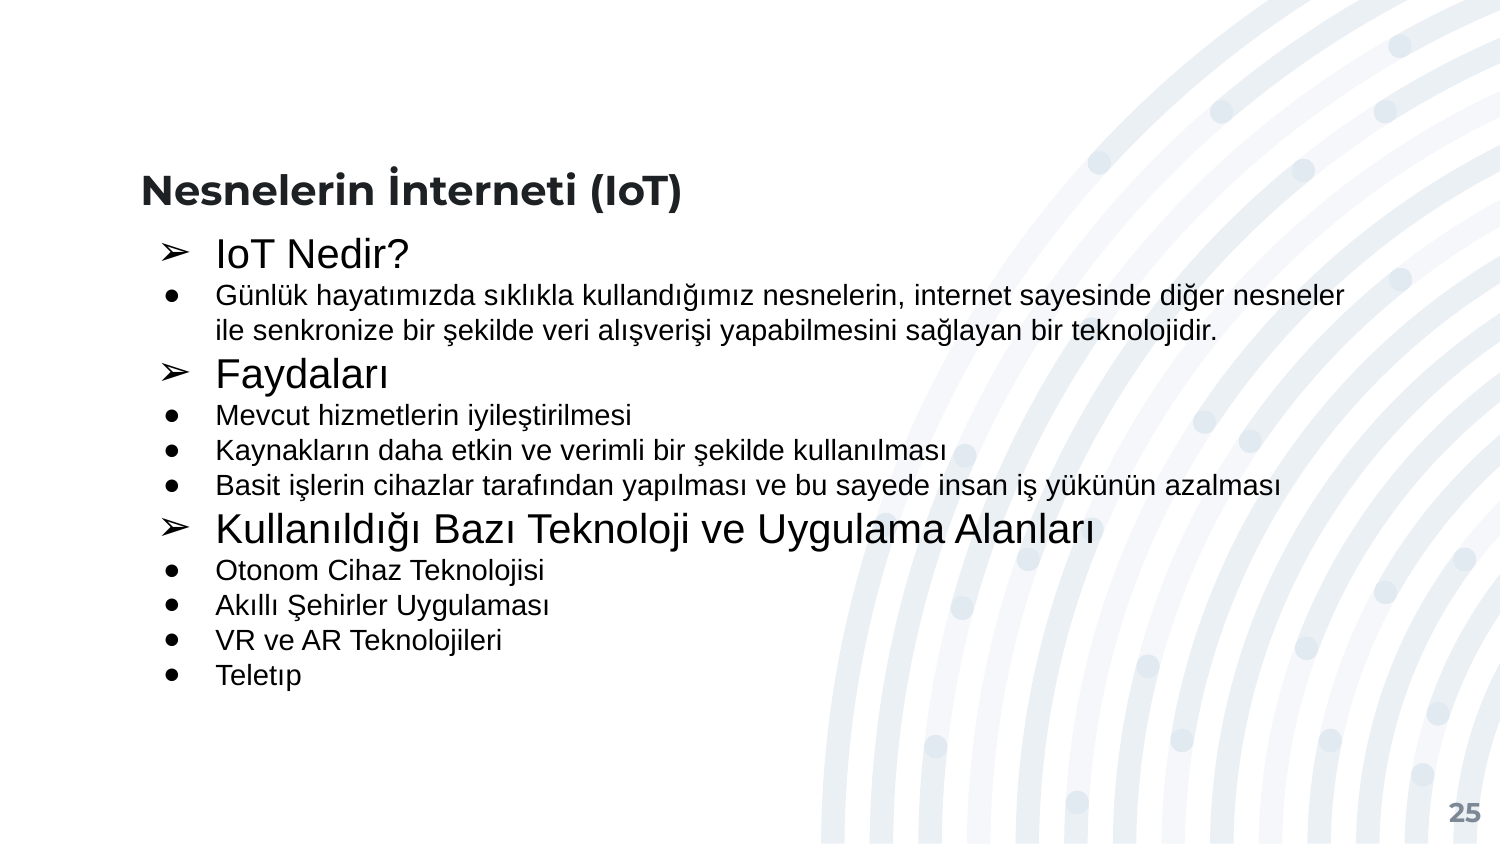

Nesnelerin İnterneti (IoT)
IoT Nedir?
Günlük hayatımızda sıklıkla kullandığımız nesnelerin, internet sayesinde diğer nesneler ile senkronize bir şekilde veri alışverişi yapabilmesini sağlayan bir teknolojidir.
Faydaları
Mevcut hizmetlerin iyileştirilmesi
Kaynakların daha etkin ve verimli bir şekilde kullanılması
Basit işlerin cihazlar tarafından yapılması ve bu sayede insan iş yükünün azalması
Kullanıldığı Bazı Teknoloji ve Uygulama Alanları
Otonom Cihaz Teknolojisi
Akıllı Şehirler Uygulaması
VR ve AR Teknolojileri
Teletıp

25